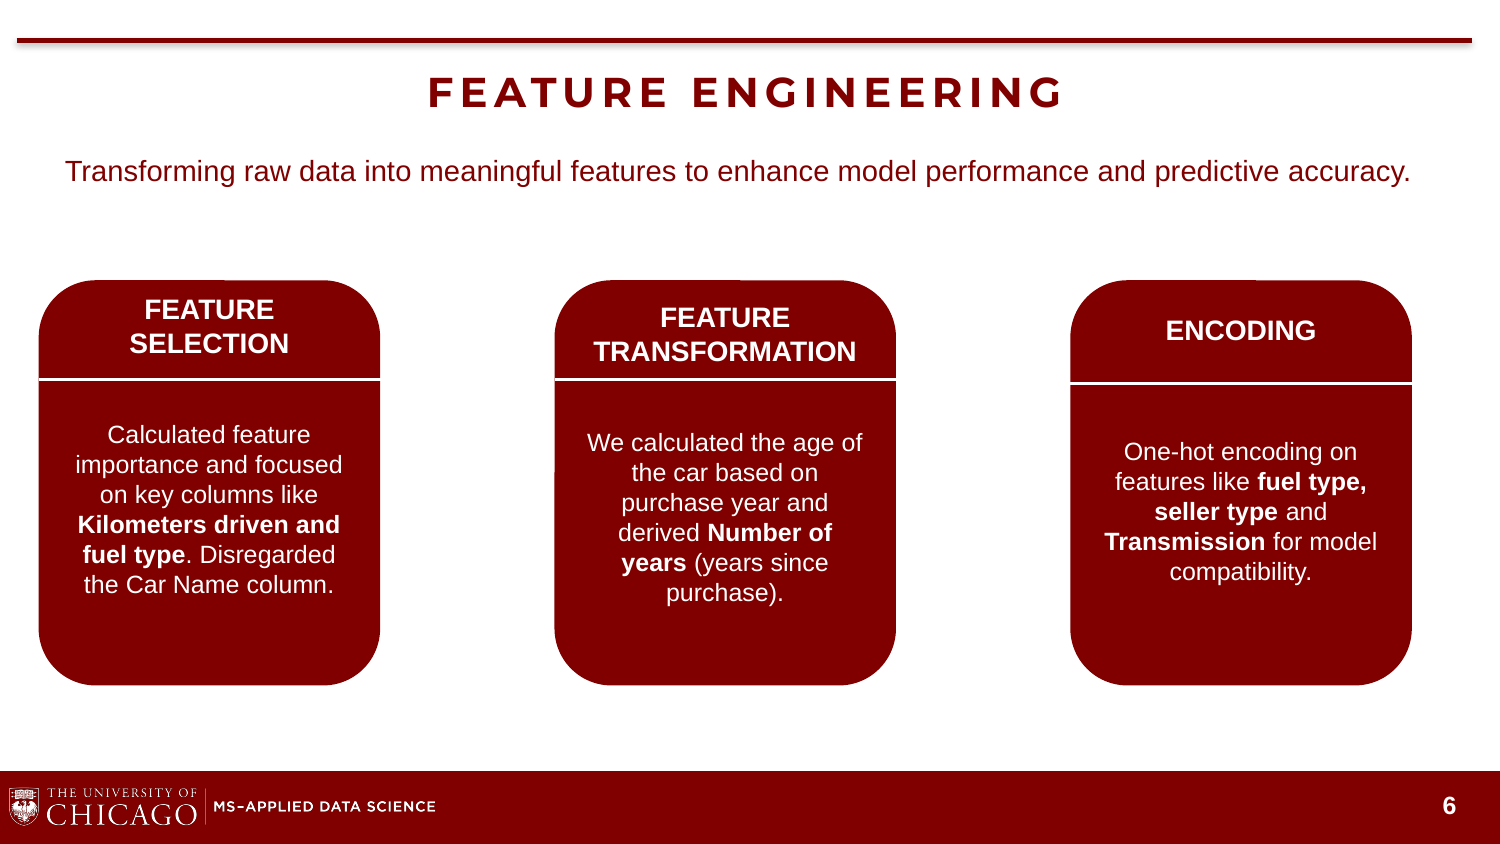

# FEATURE ENGINEERING
Transforming raw data into meaningful features to enhance model performance and predictive accuracy.

FEATURE SELECTION

Calculated feature importance and focused on key columns like Kilometers driven and fuel type. Disregarded the Car Name column.

FEATURE TRANSFORMATION
We calculated the age of the car based on purchase year and derived Number of years (years since purchase).

ENCODING

One-hot encoding on features like fuel type, seller type and Transmission for model compatibility.

6